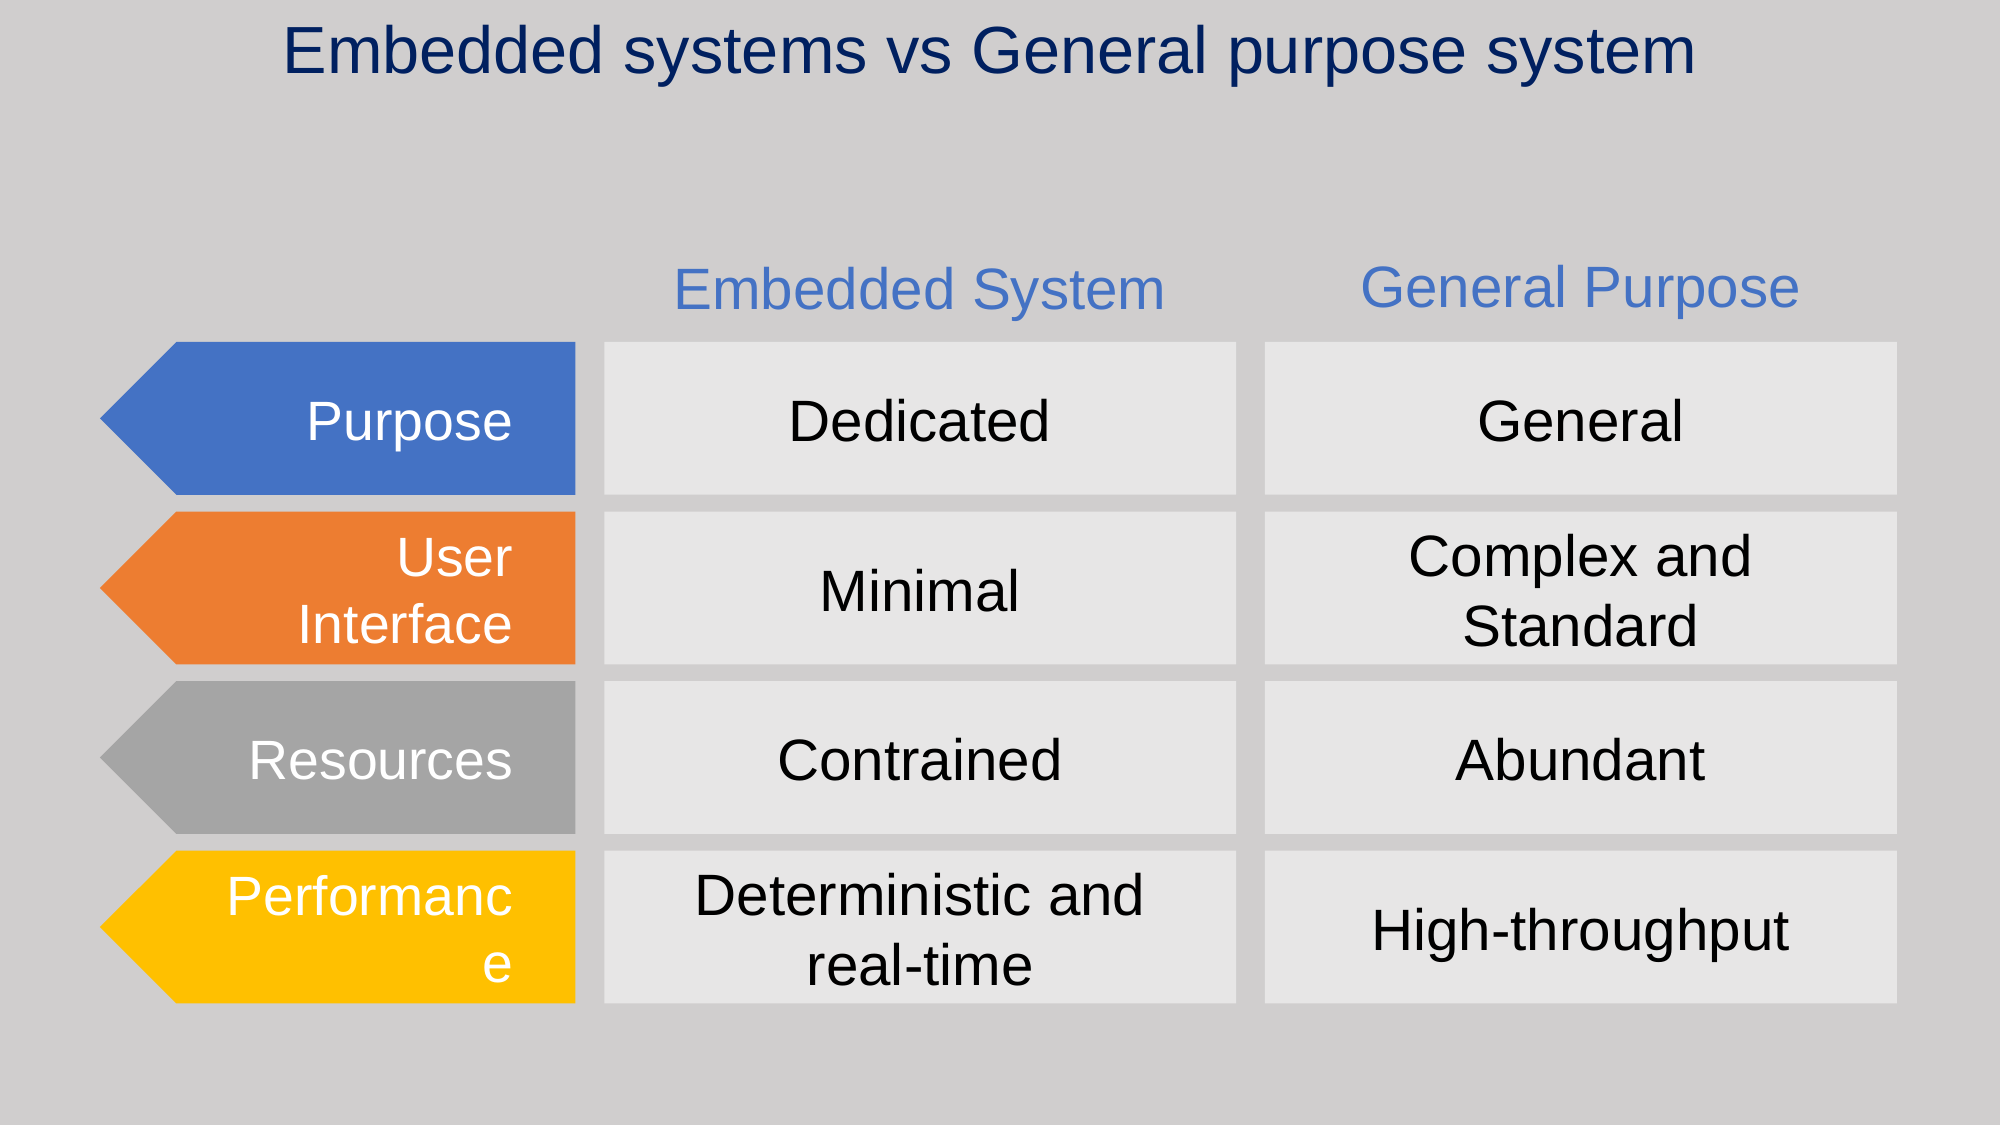

Embedded systems vs General purpose system
General Purpose
Embedded System

Dedicated
General
Purpose

Minimal
Complex and Standard
User Interface

Contrained
Abundant
Resources

Deterministic and real-time
High-throughput
Performance